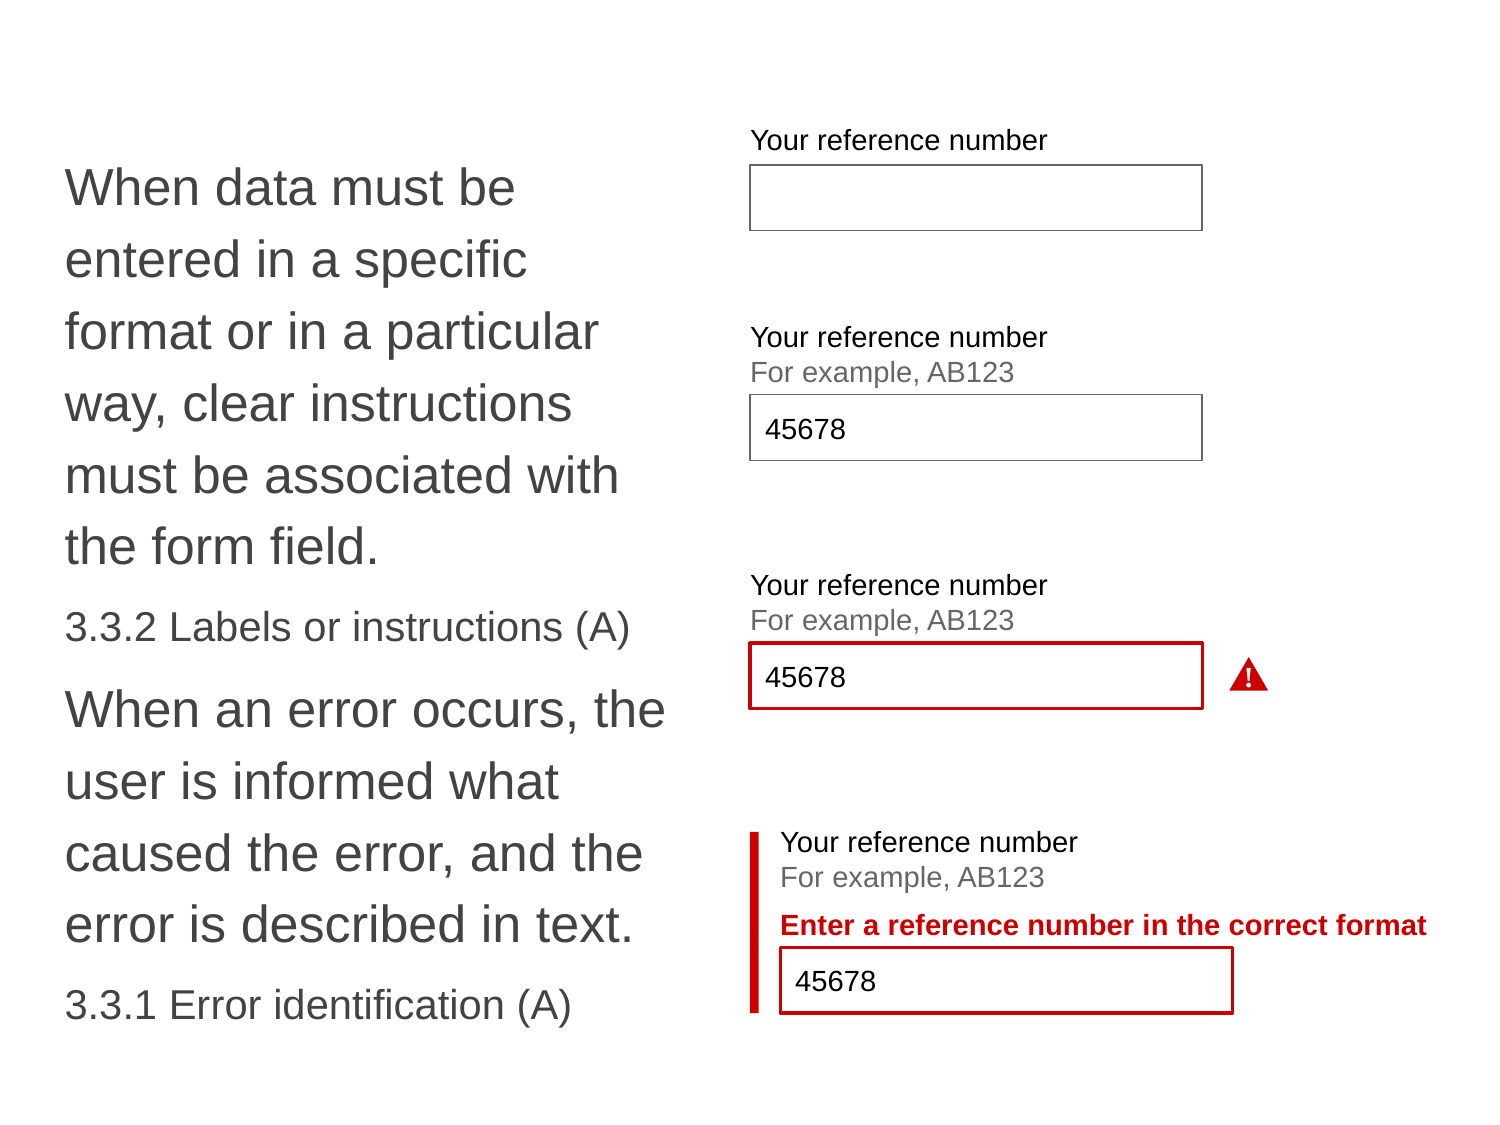

Your reference number

When data must be entered in a specific format or in a particular way, clear instructions must be associated with the form field.
3.3.2 Labels or instructions (A)
When an error occurs, the user is informed what caused the error, and the error is described in text.
3.3.1 Error identification (A)

Your reference number
For example, AB123
45678
Your reference number
For example, AB123
45678
!
Your reference number
For example, AB123
Enter a reference number in the correct format

45678